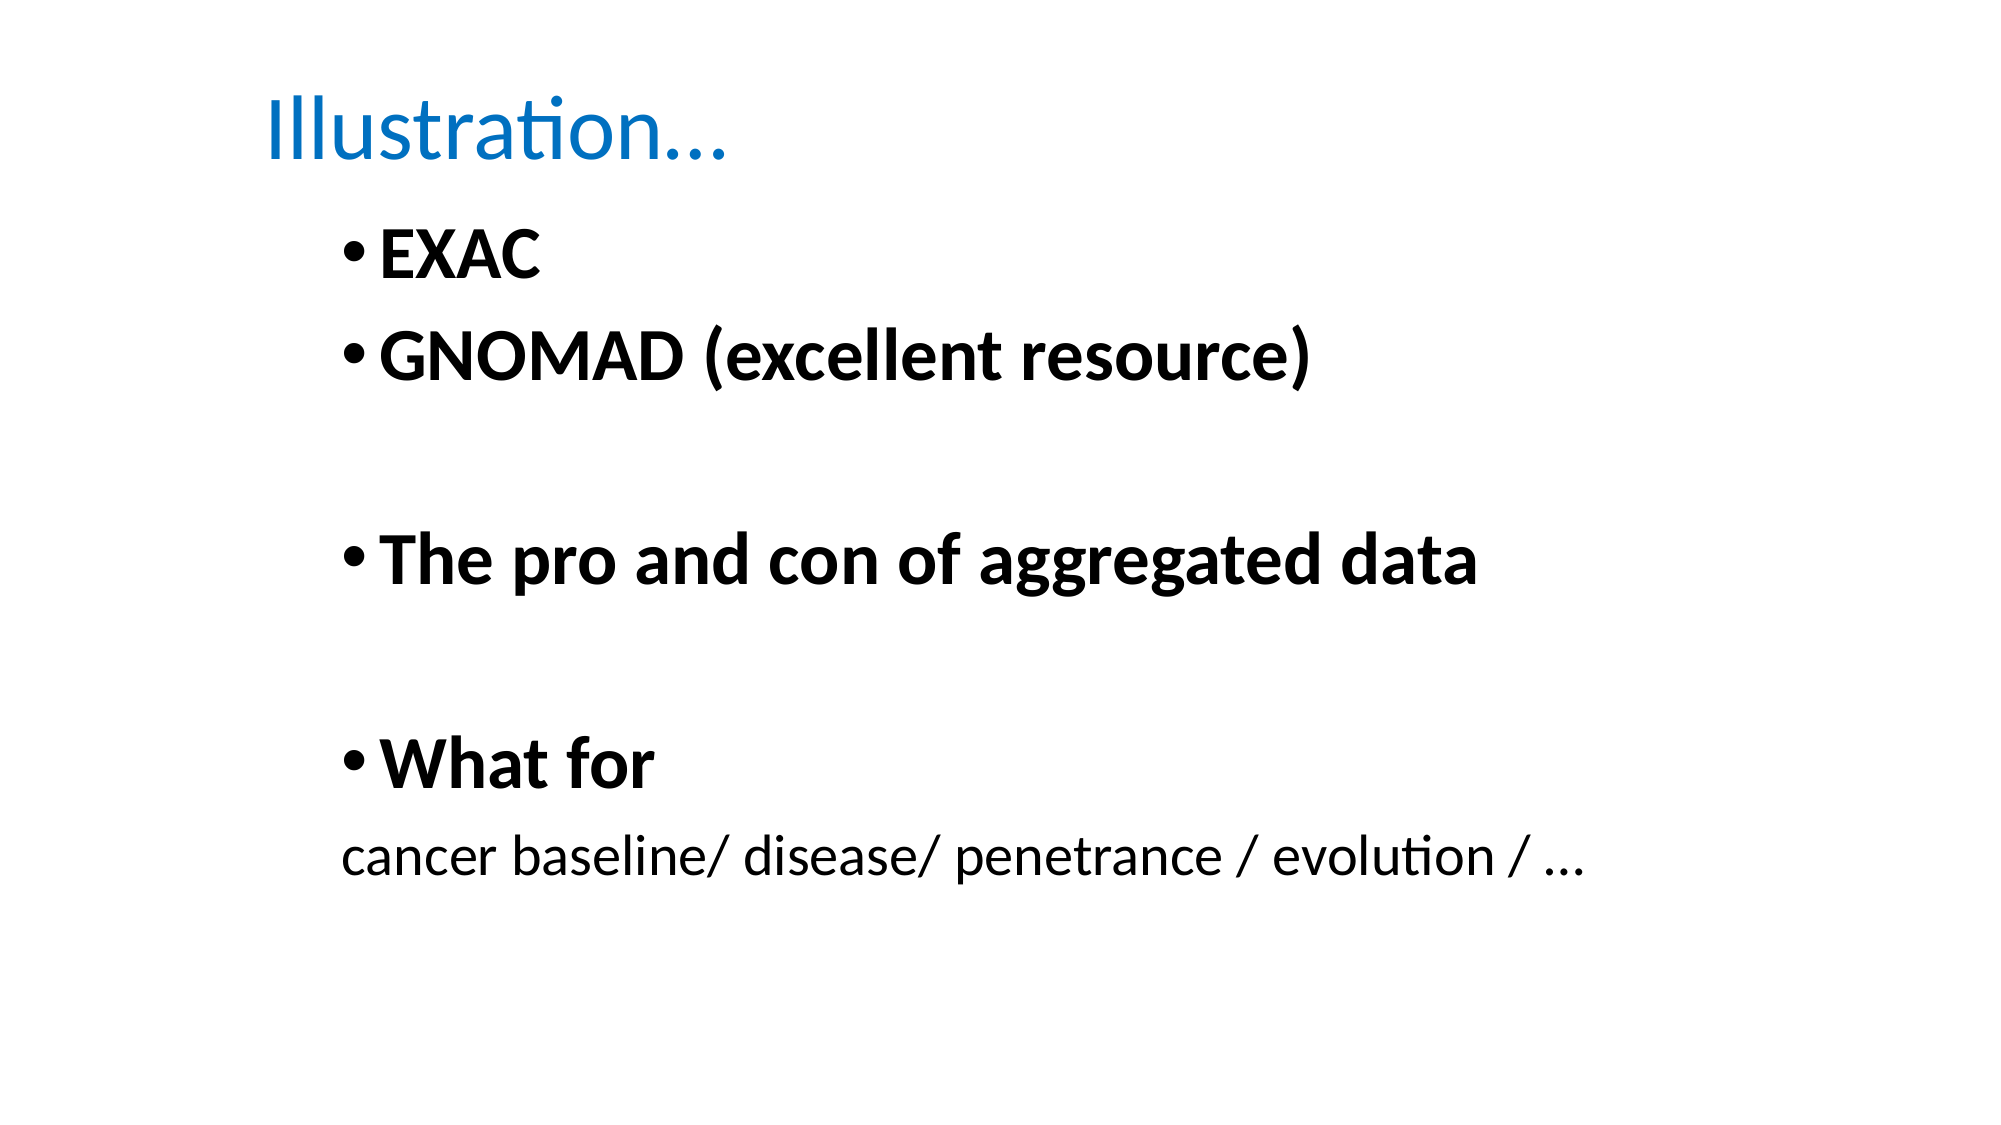

# Illustration…
EXAC
GNOMAD (excellent resource)

The pro and con of aggregated data

What for
cancer baseline/ disease/ penetrance / evolution / …